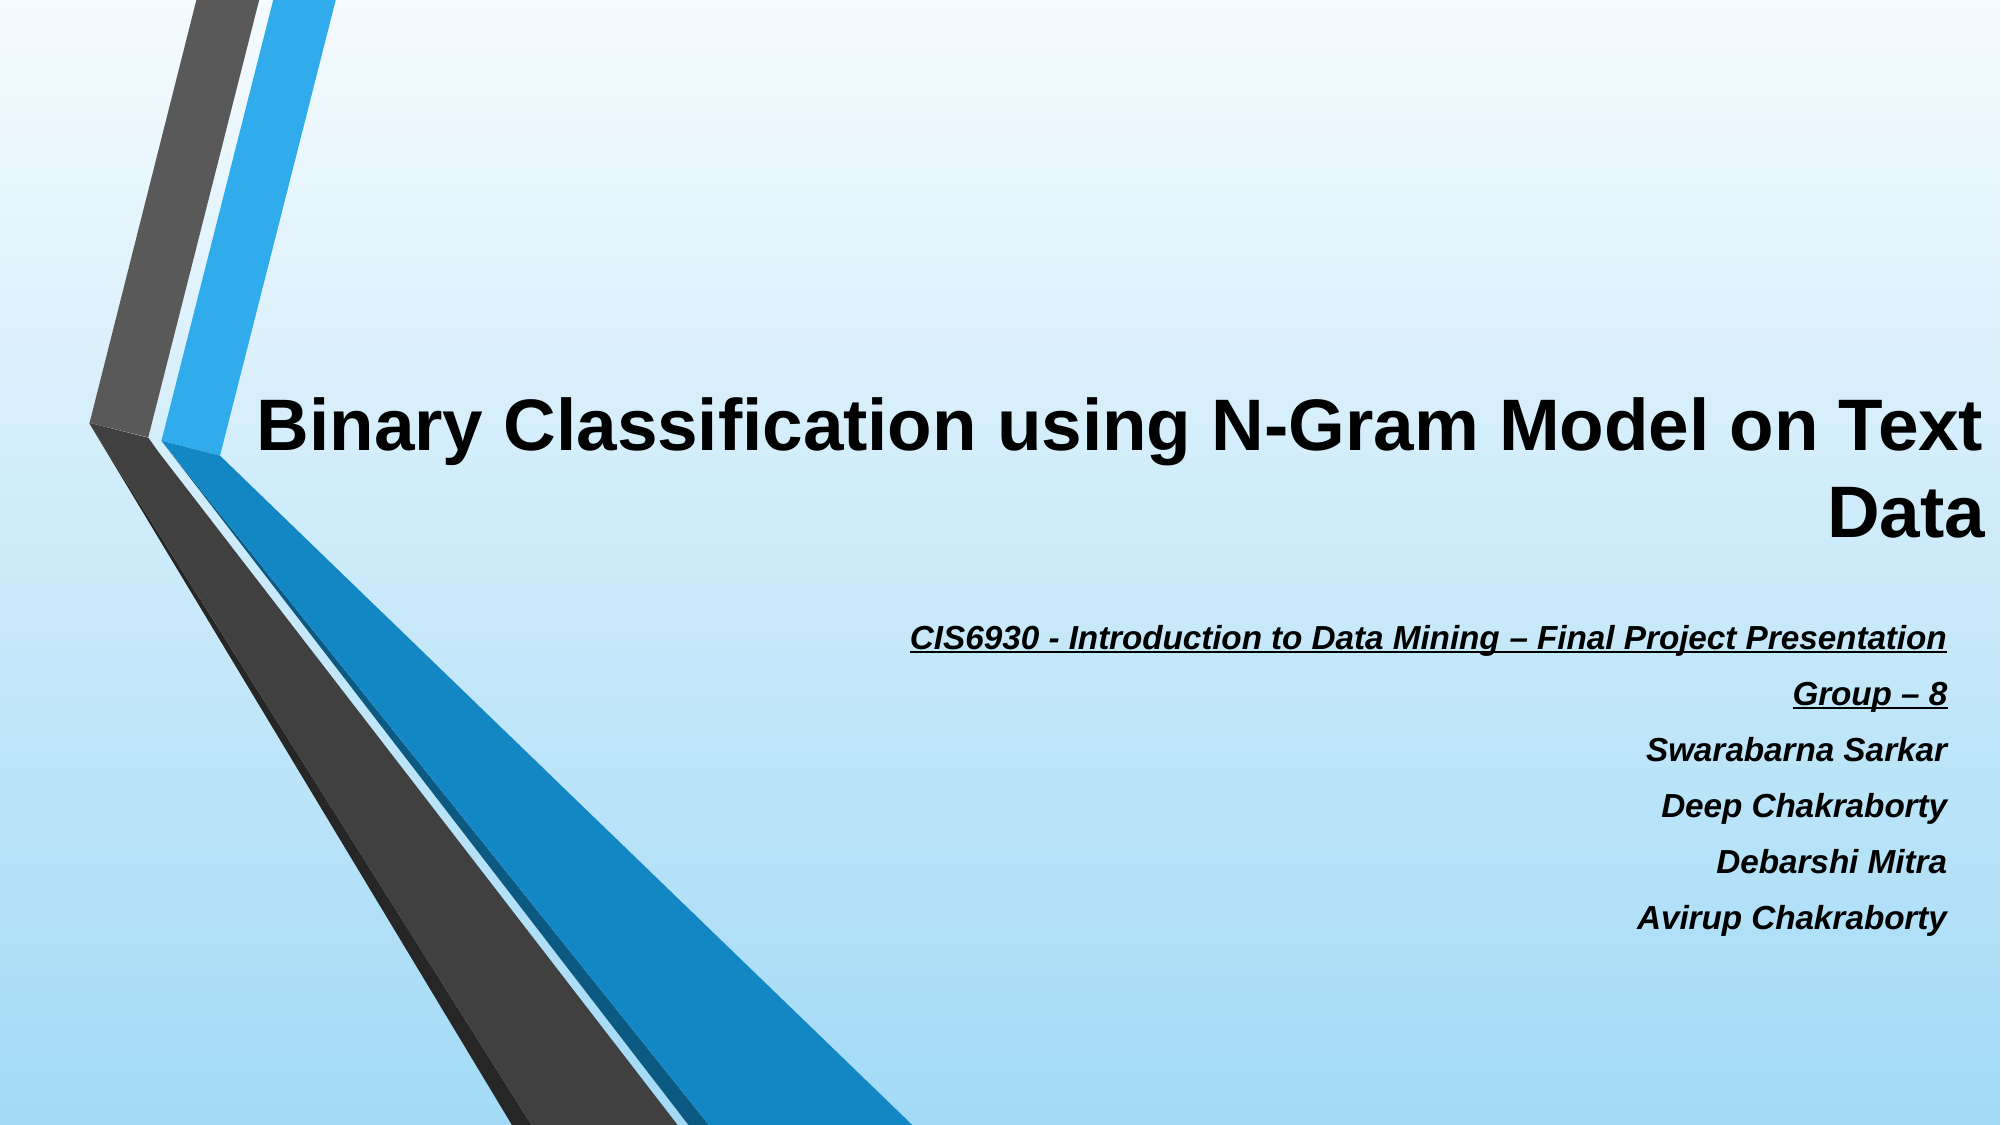

Binary Classification using N-Gram Model on Text Data
CIS6930 - Introduction to Data Mining – Final Project Presentation
Group – 8
Swarabarna Sarkar
Deep Chakraborty
Debarshi Mitra
Avirup Chakraborty